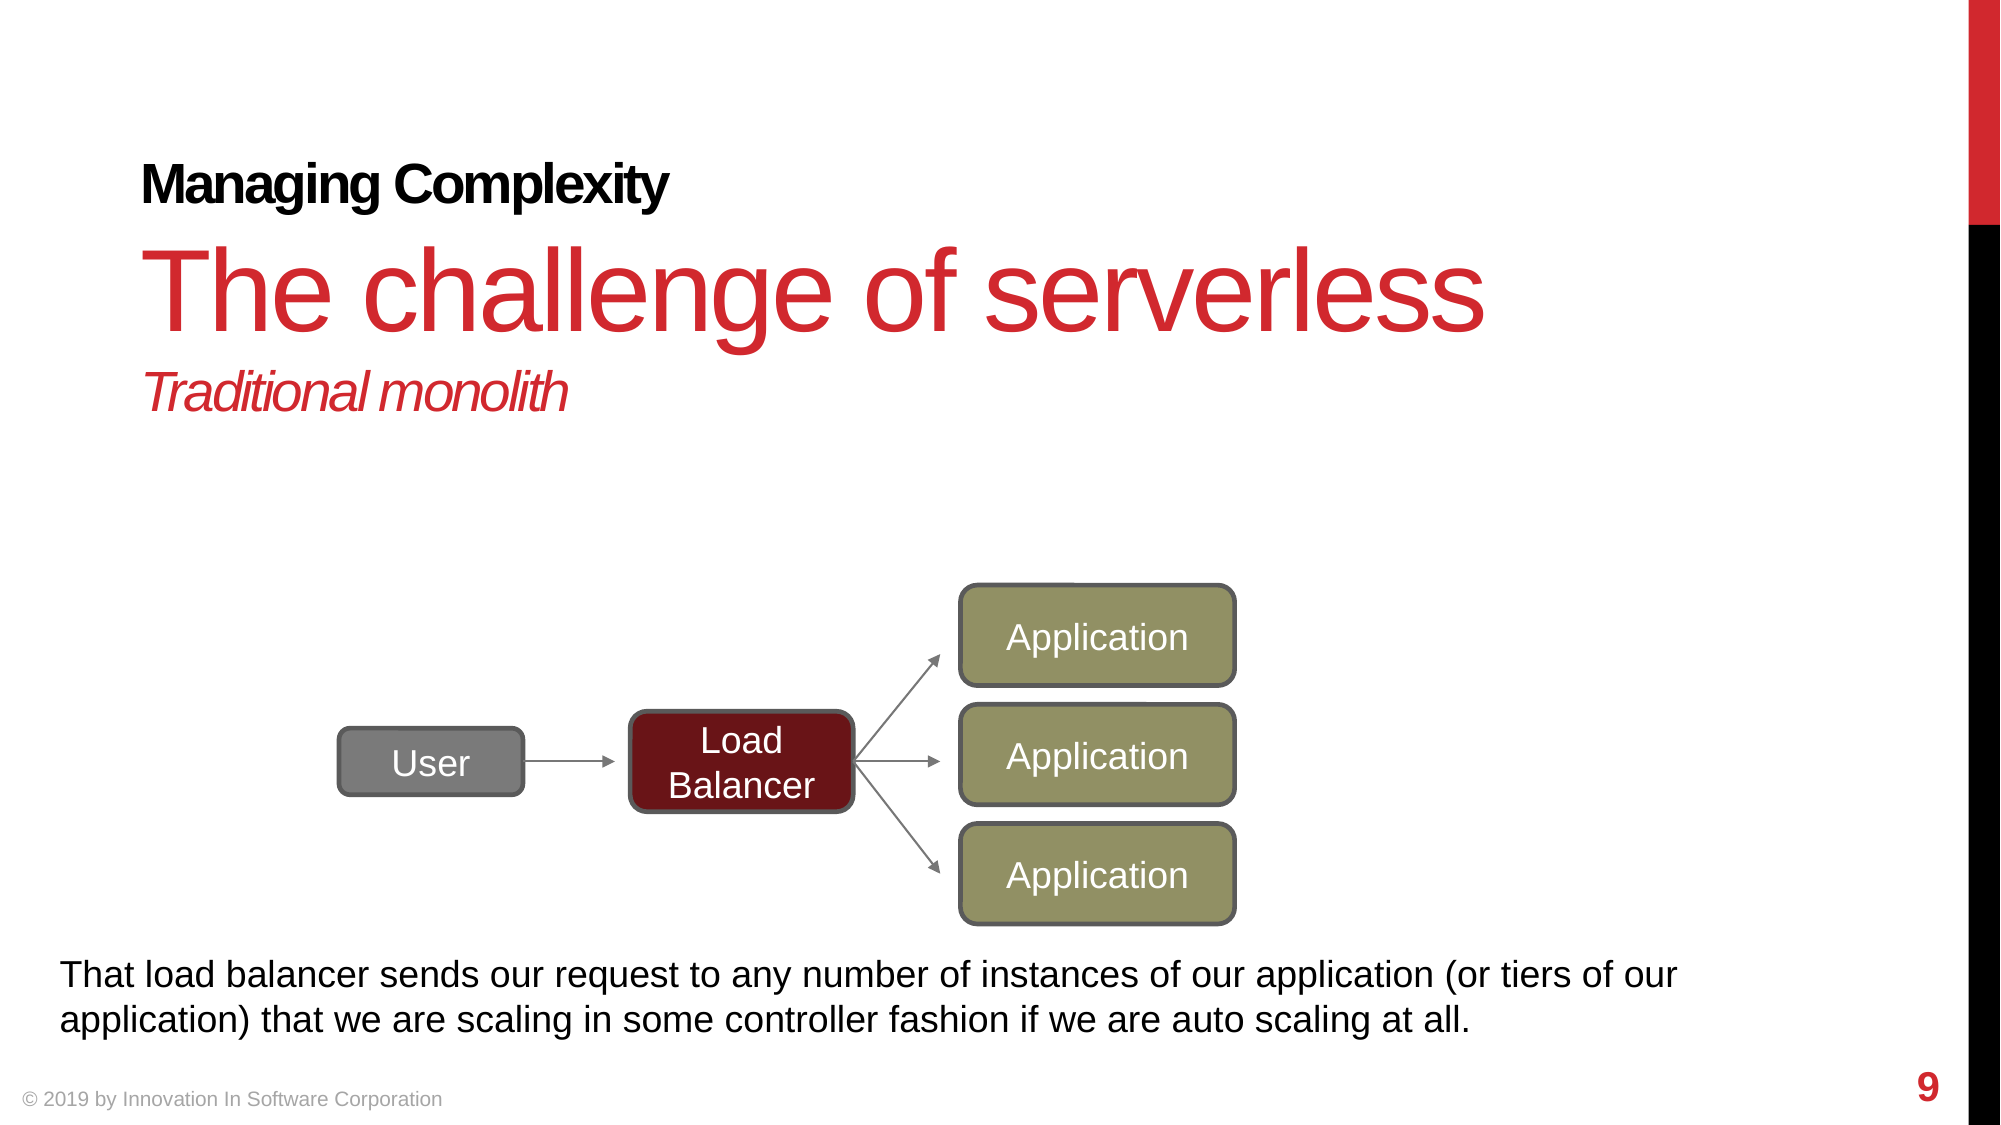

Managing Complexity
The challenge of serverless
Traditional monolith
Application
Application
Load Balancer
User
Application
That load balancer sends our request to any number of instances of our application (or tiers of our application) that we are scaling in some controller fashion if we are auto scaling at all.
9
© 2019 by Innovation In Software Corporation